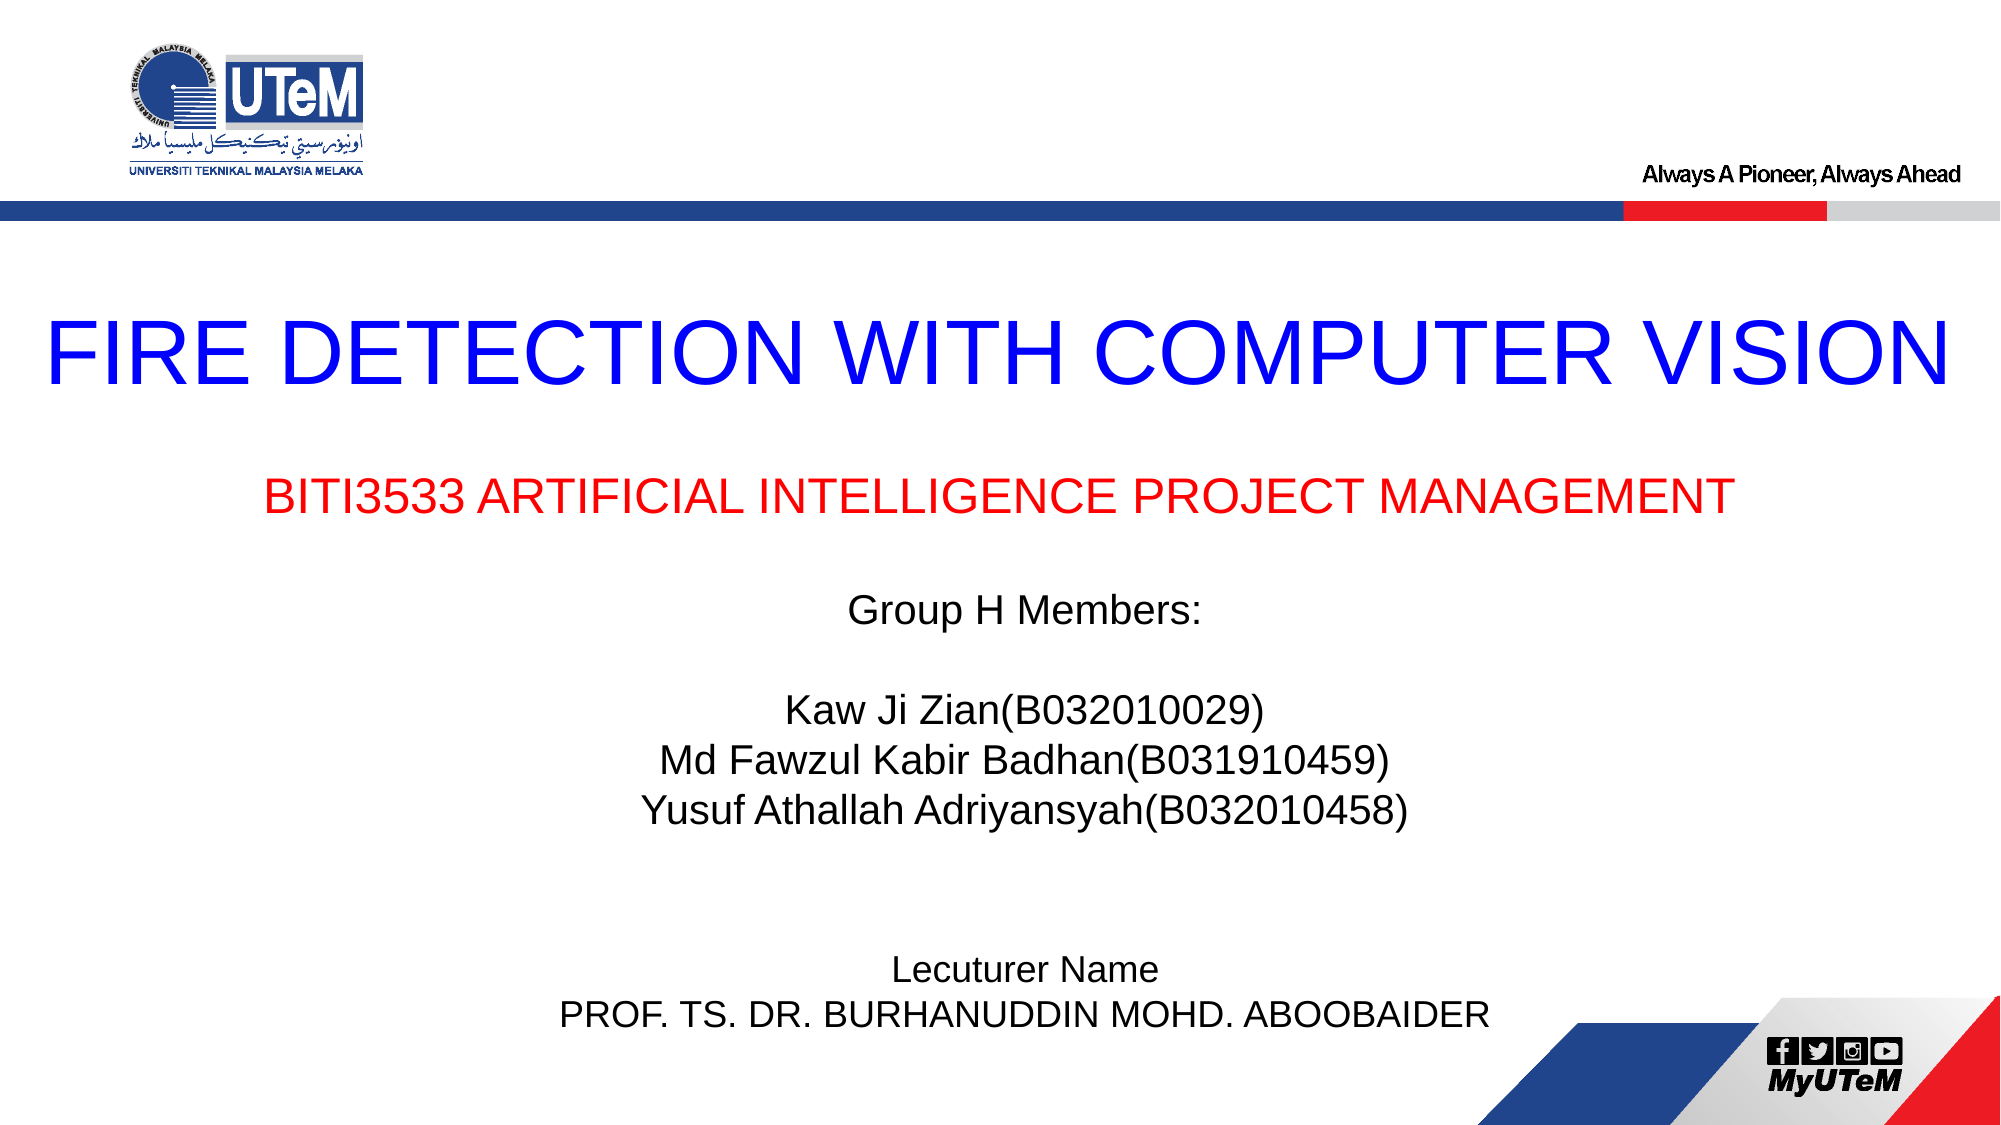

FIRE DETECTION WITH COMPUTER VISION
BITI3533 ARTIFICIAL INTELLIGENCE PROJECT MANAGEMENT
Group H Members:

Kaw Ji Zian(B032010029)
Md Fawzul Kabir Badhan(B031910459)
Yusuf Athallah Adriyansyah(B032010458)

Lecuturer Name
PROF. TS. DR. BURHANUDDIN MOHD. ABOOBAIDER